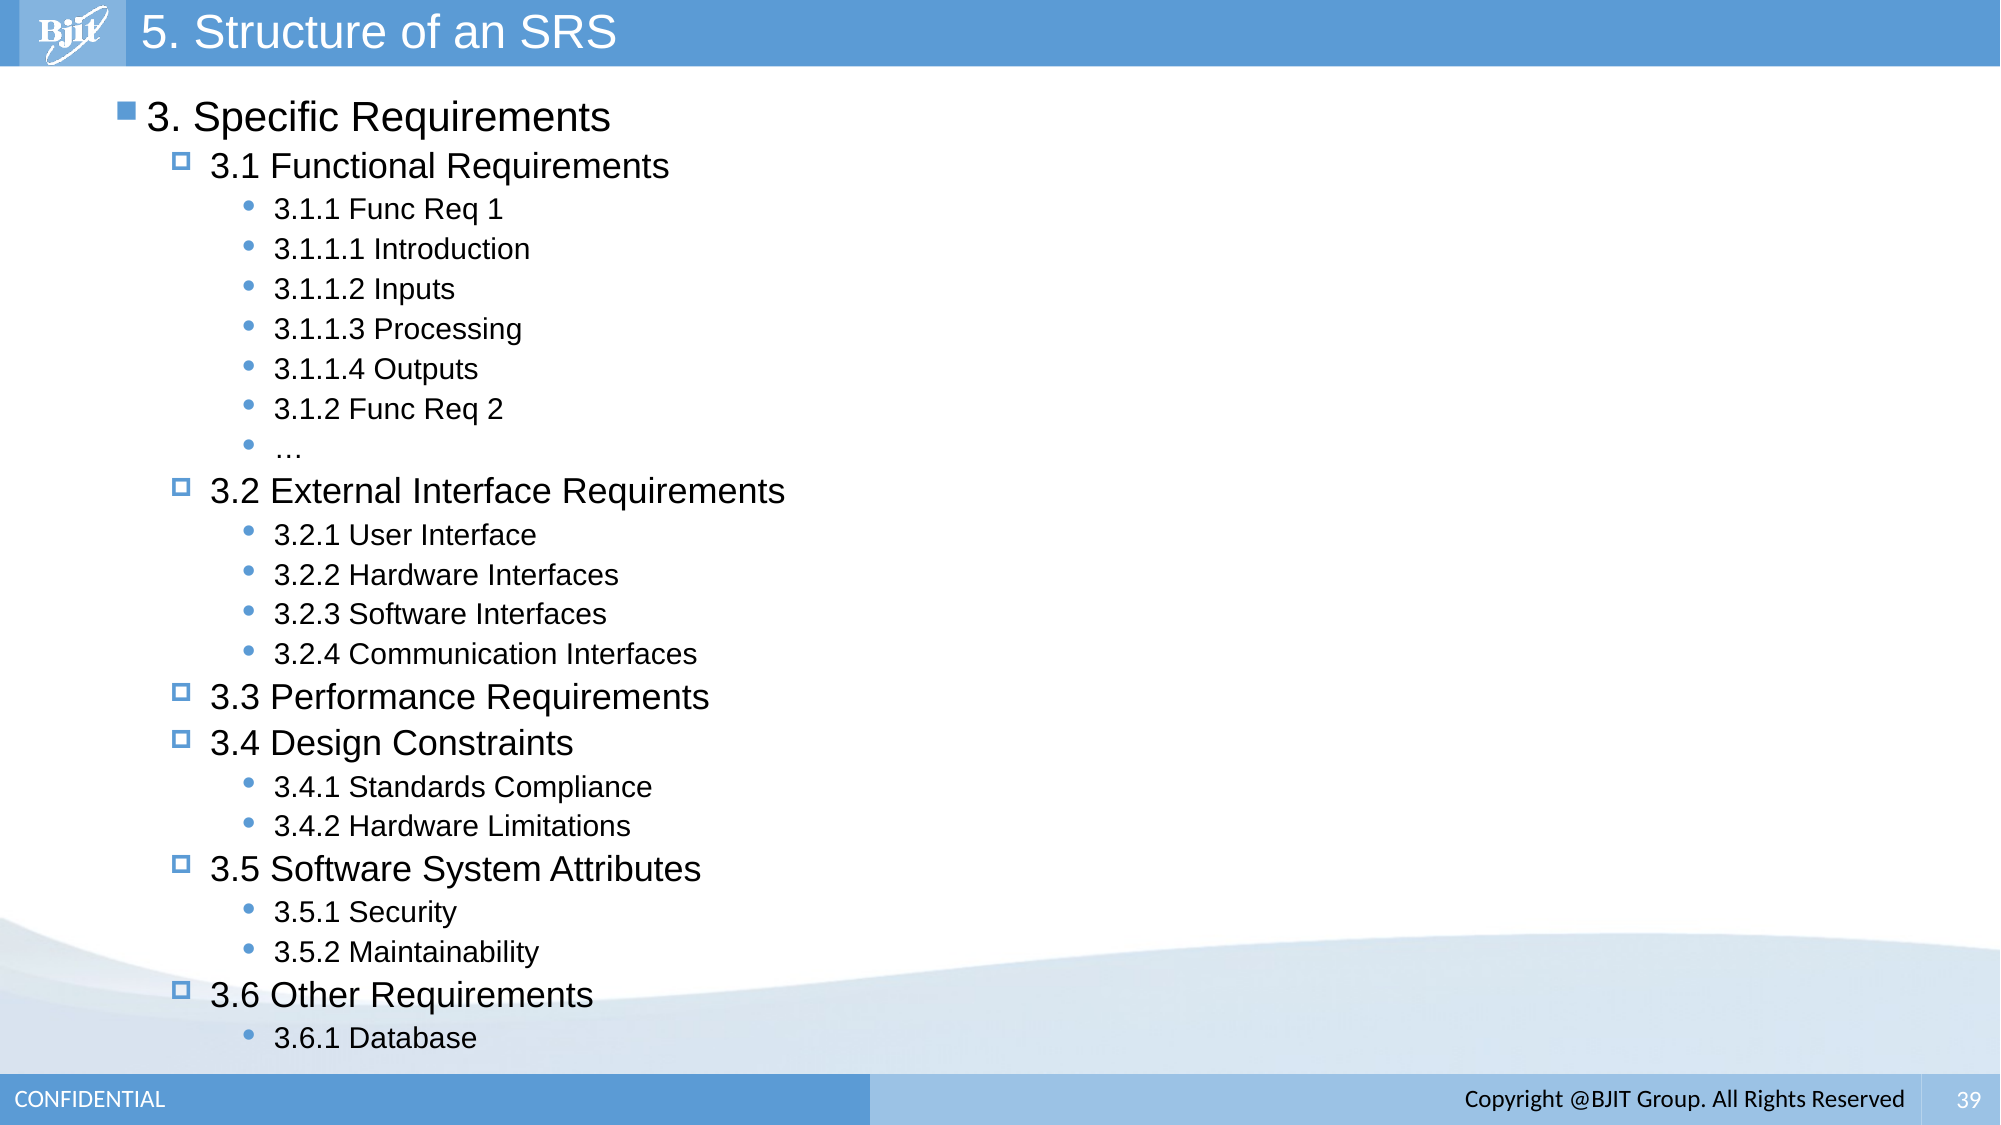

# 5. Structure of an SRS
3. Specific Requirements
3.1 Functional Requirements
3.1.1 Func Req 1
3.1.1.1 Introduction
3.1.1.2 Inputs
3.1.1.3 Processing
3.1.1.4 Outputs
3.1.2 Func Req 2
…
3.2 External Interface Requirements
3.2.1 User Interface
3.2.2 Hardware Interfaces
3.2.3 Software Interfaces
3.2.4 Communication Interfaces
3.3 Performance Requirements
3.4 Design Constraints
3.4.1 Standards Compliance
3.4.2 Hardware Limitations
3.5 Software System Attributes
3.5.1 Security
3.5.2 Maintainability
3.6 Other Requirements
3.6.1 Database